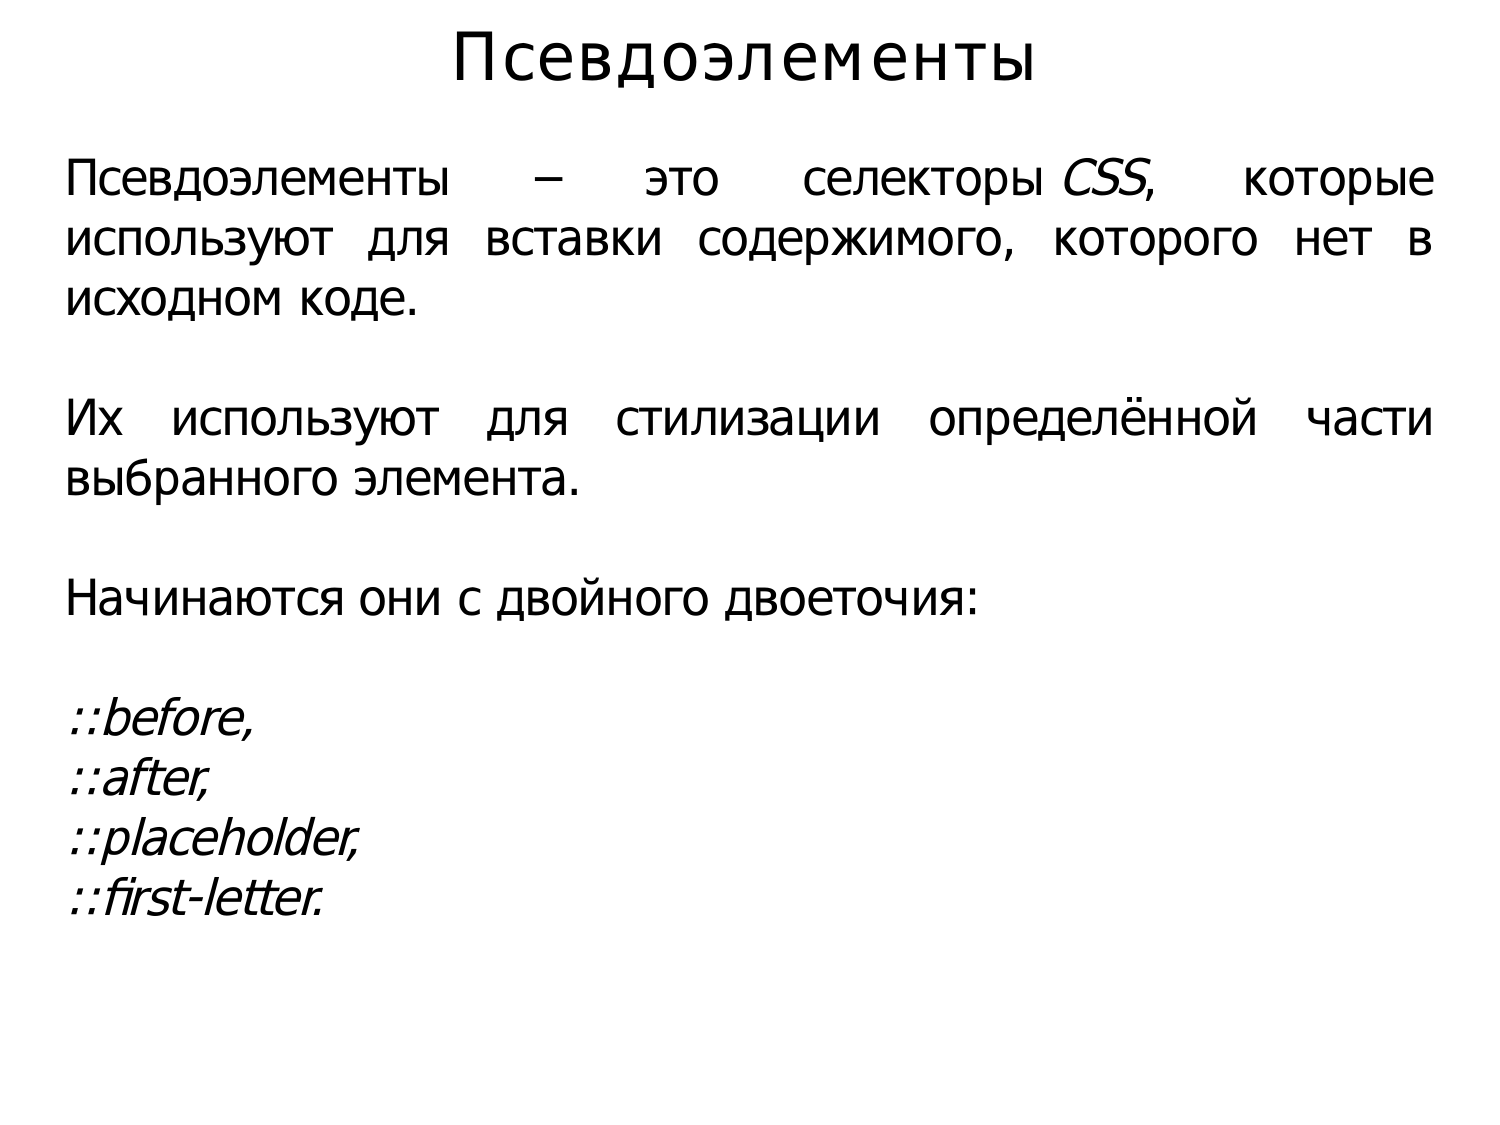

Псевдоэлементы
Псевдоэлементы – это селекторы CSS, которые используют для вставки содержимого, которого нет в исходном коде.

Их используют для стилизации определённой части выбранного элемента.

Начинаются они с двойного двоеточия:

::before,
::after,
::placeholder,
::first-letter.